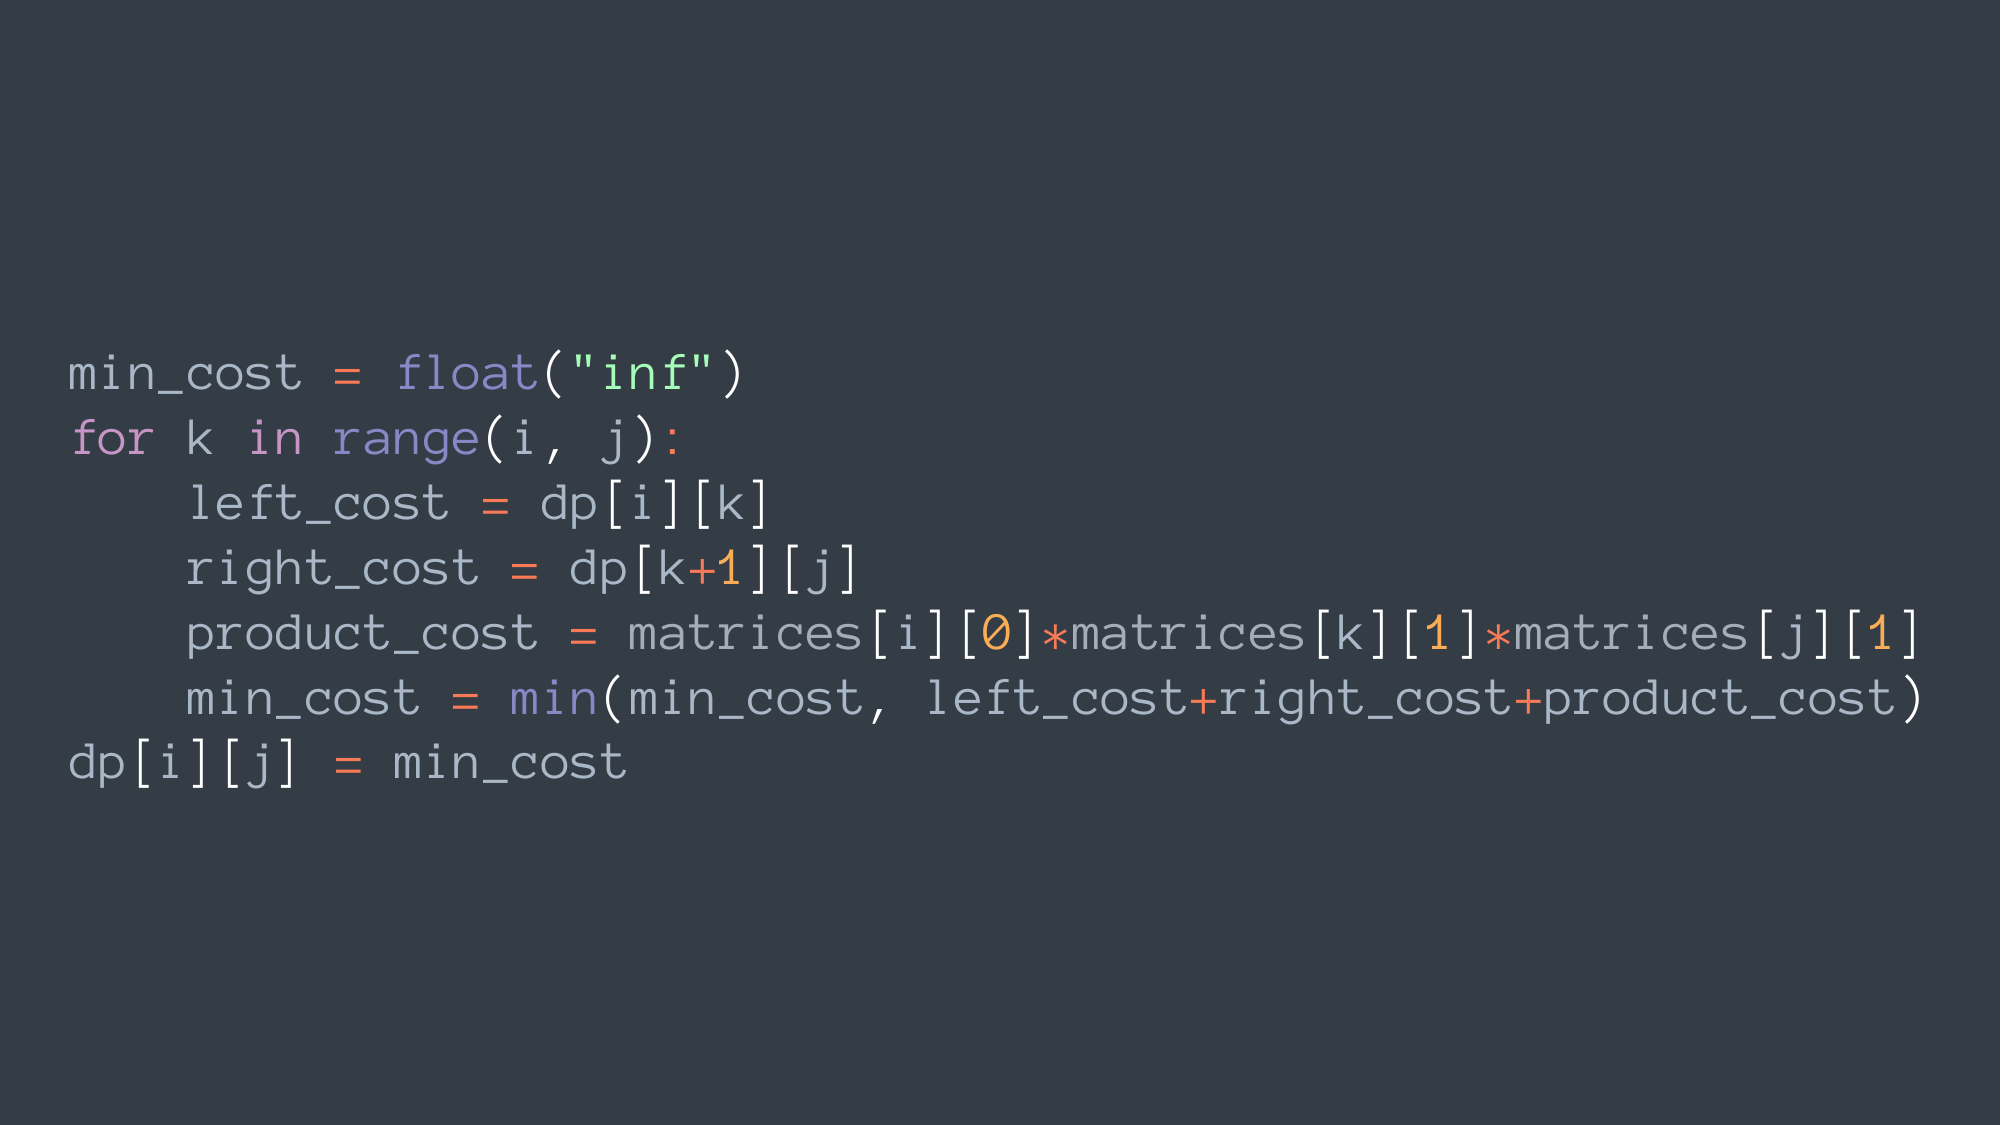

min_cost = float("inf")
for k in range(i, j):
    left_cost = dp[i][k]
    right_cost = dp[k+1][j]
    product_cost = matrices[i][0]*matrices[k][1]*matrices[j][1]
    min_cost = min(min_cost, left_cost+right_cost+product_cost)
dp[i][j] = min_cost